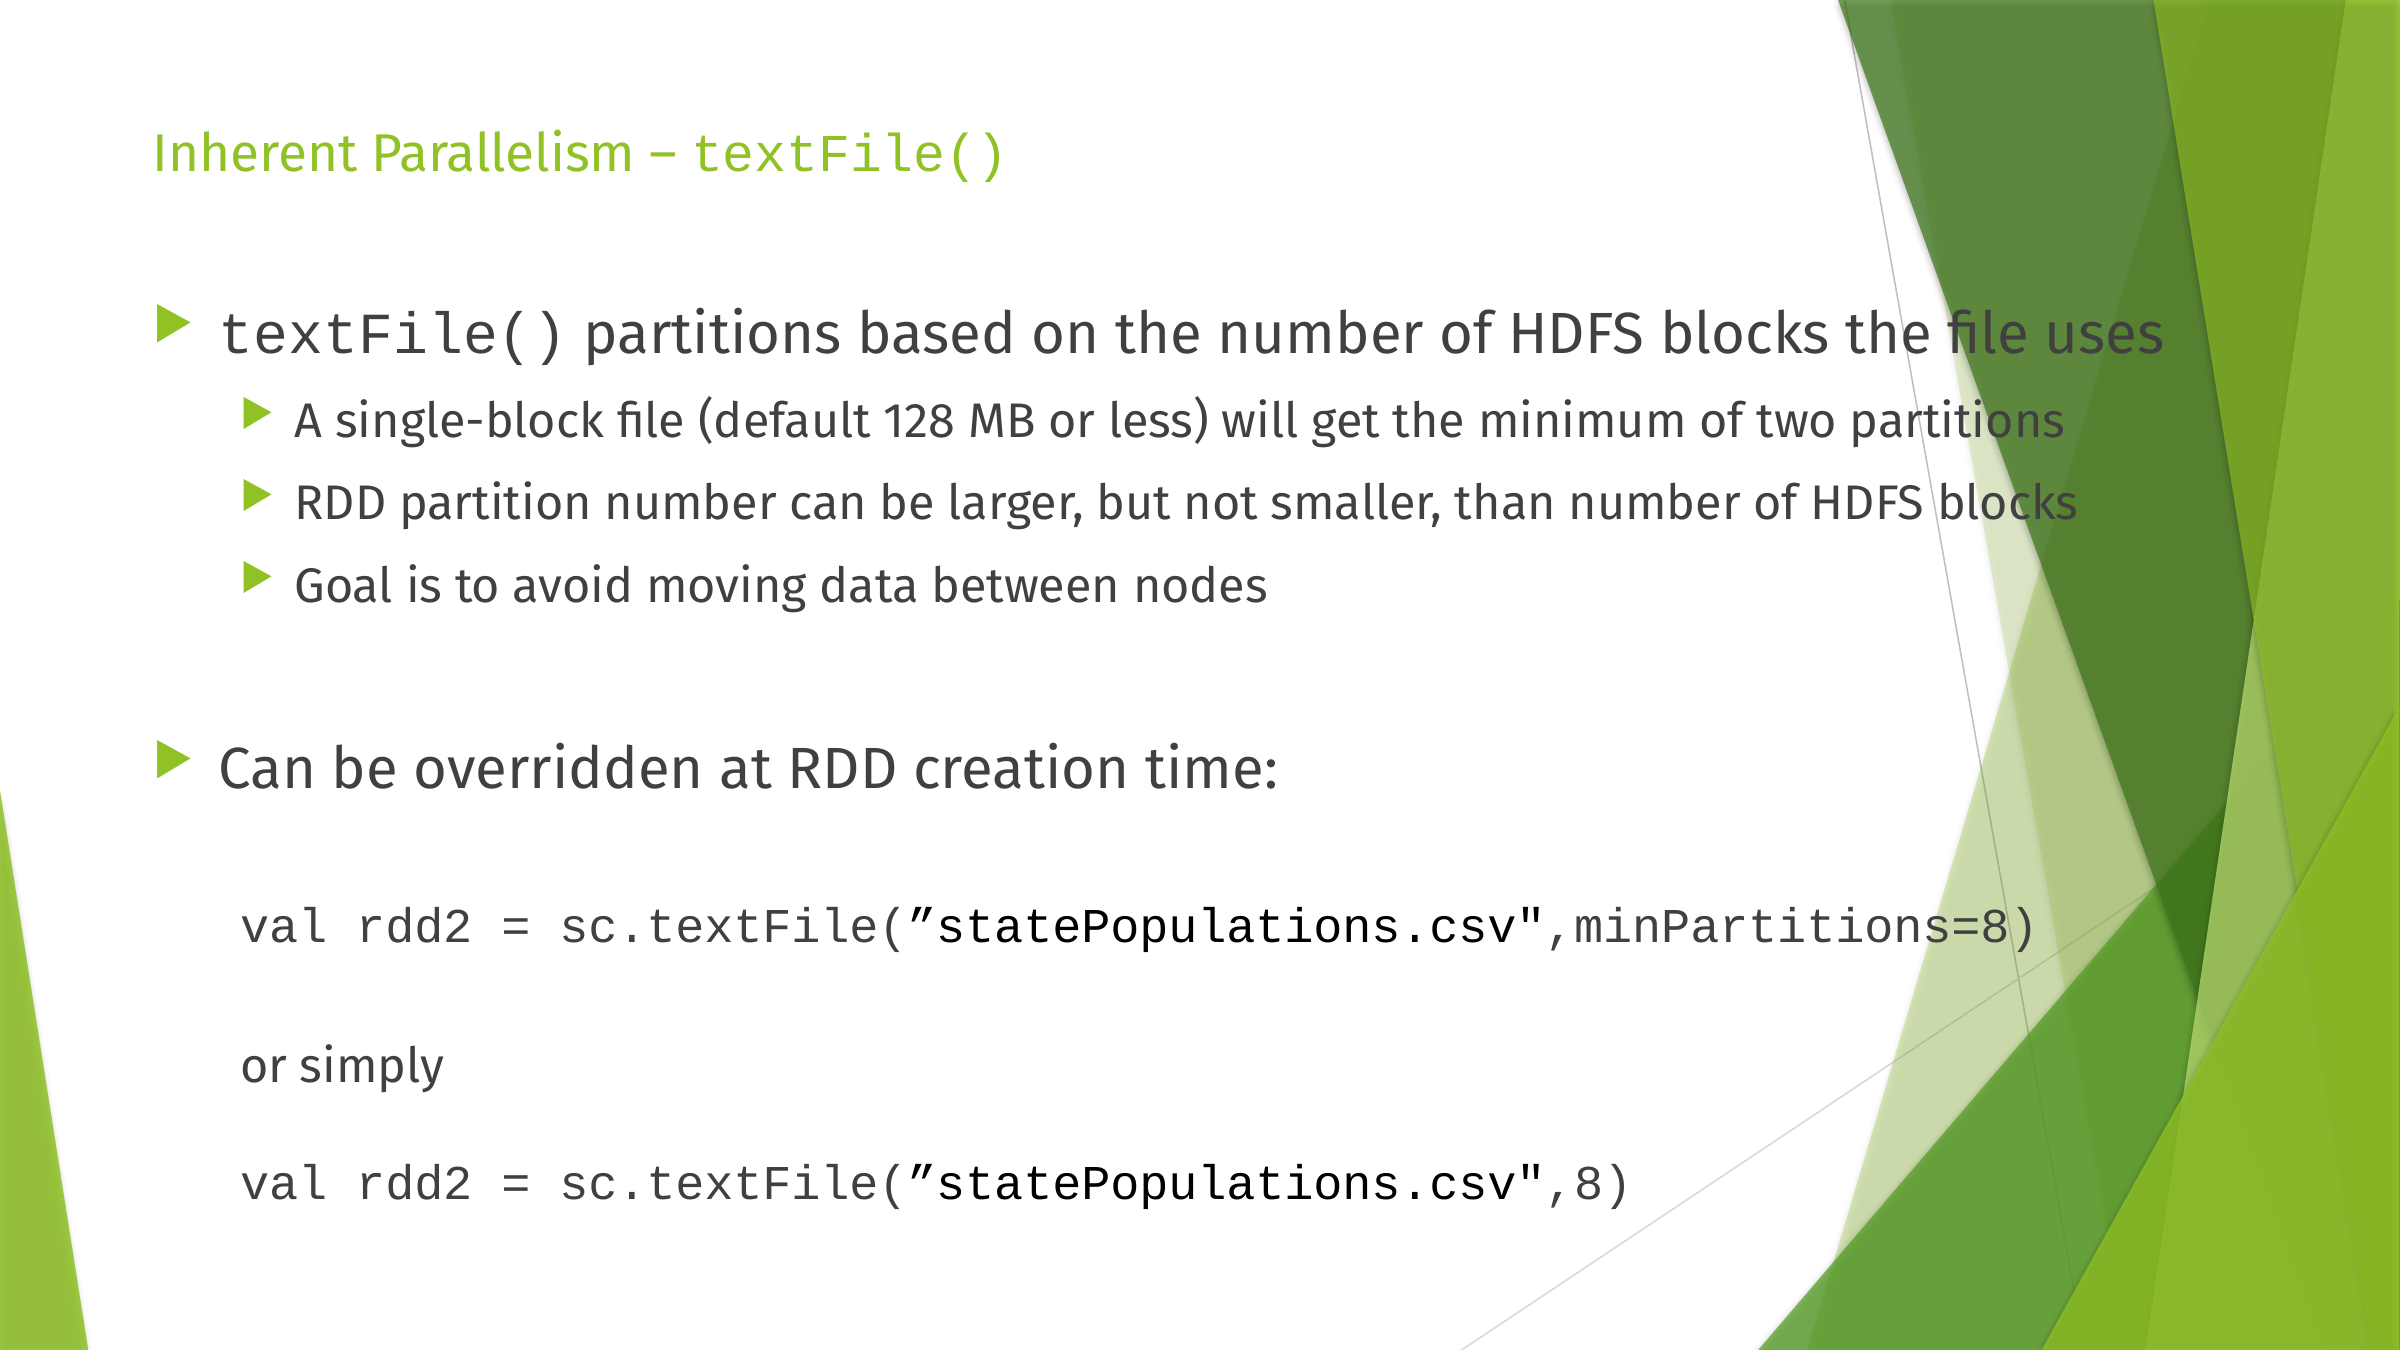

# Inherent Parallelism – textFile()
textFile() partitions based on the number of HDFS blocks the file uses
A single-block file (default 128 MB or less) will get the minimum of two partitions
RDD partition number can be larger, but not smaller, than number of HDFS blocks
Goal is to avoid moving data between nodes

Can be overridden at RDD creation time:
val rdd2 = sc.textFile(”statePopulations.csv",minPartitions=8)
or simply
val rdd2 = sc.textFile(”statePopulations.csv",8)